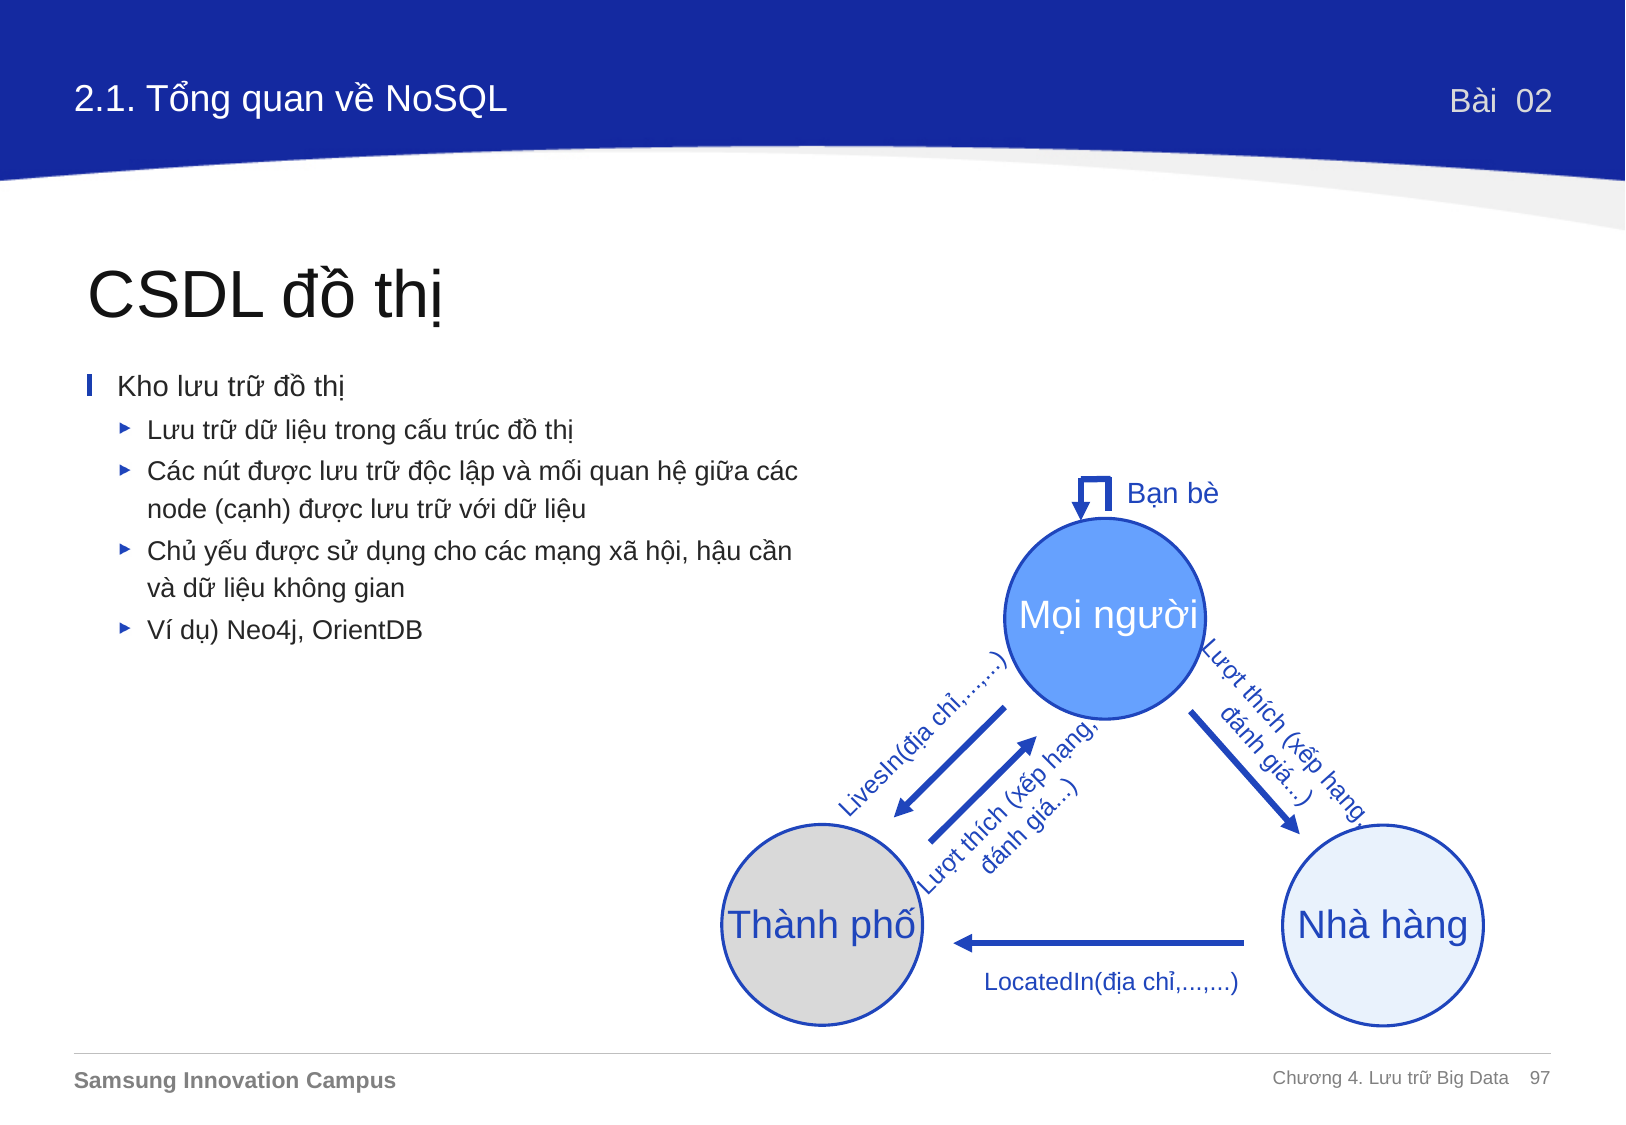

2.1. Tổng quan về NoSQL
Bài  02
CSDL đồ thị
Kho lưu trữ đồ thị
Lưu trữ dữ liệu trong cấu trúc đồ thị
Các nút được lưu trữ độc lập và mối quan hệ giữa các node (cạnh) được lưu trữ với dữ liệu
Chủ yếu được sử dụng cho các mạng xã hội, hậu cần và dữ liệu không gian
Ví dụ) Neo4j, OrientDB
Bạn bè

Mọi người
Lượt thích (xếp hạng,
đánh giá...)
LivesIn(địa chỉ,...,...)
Lượt thích (xếp hạng, đánh giá...)

Thành phố
Nhà hàng
LocatedIn(địa chỉ,...,...)